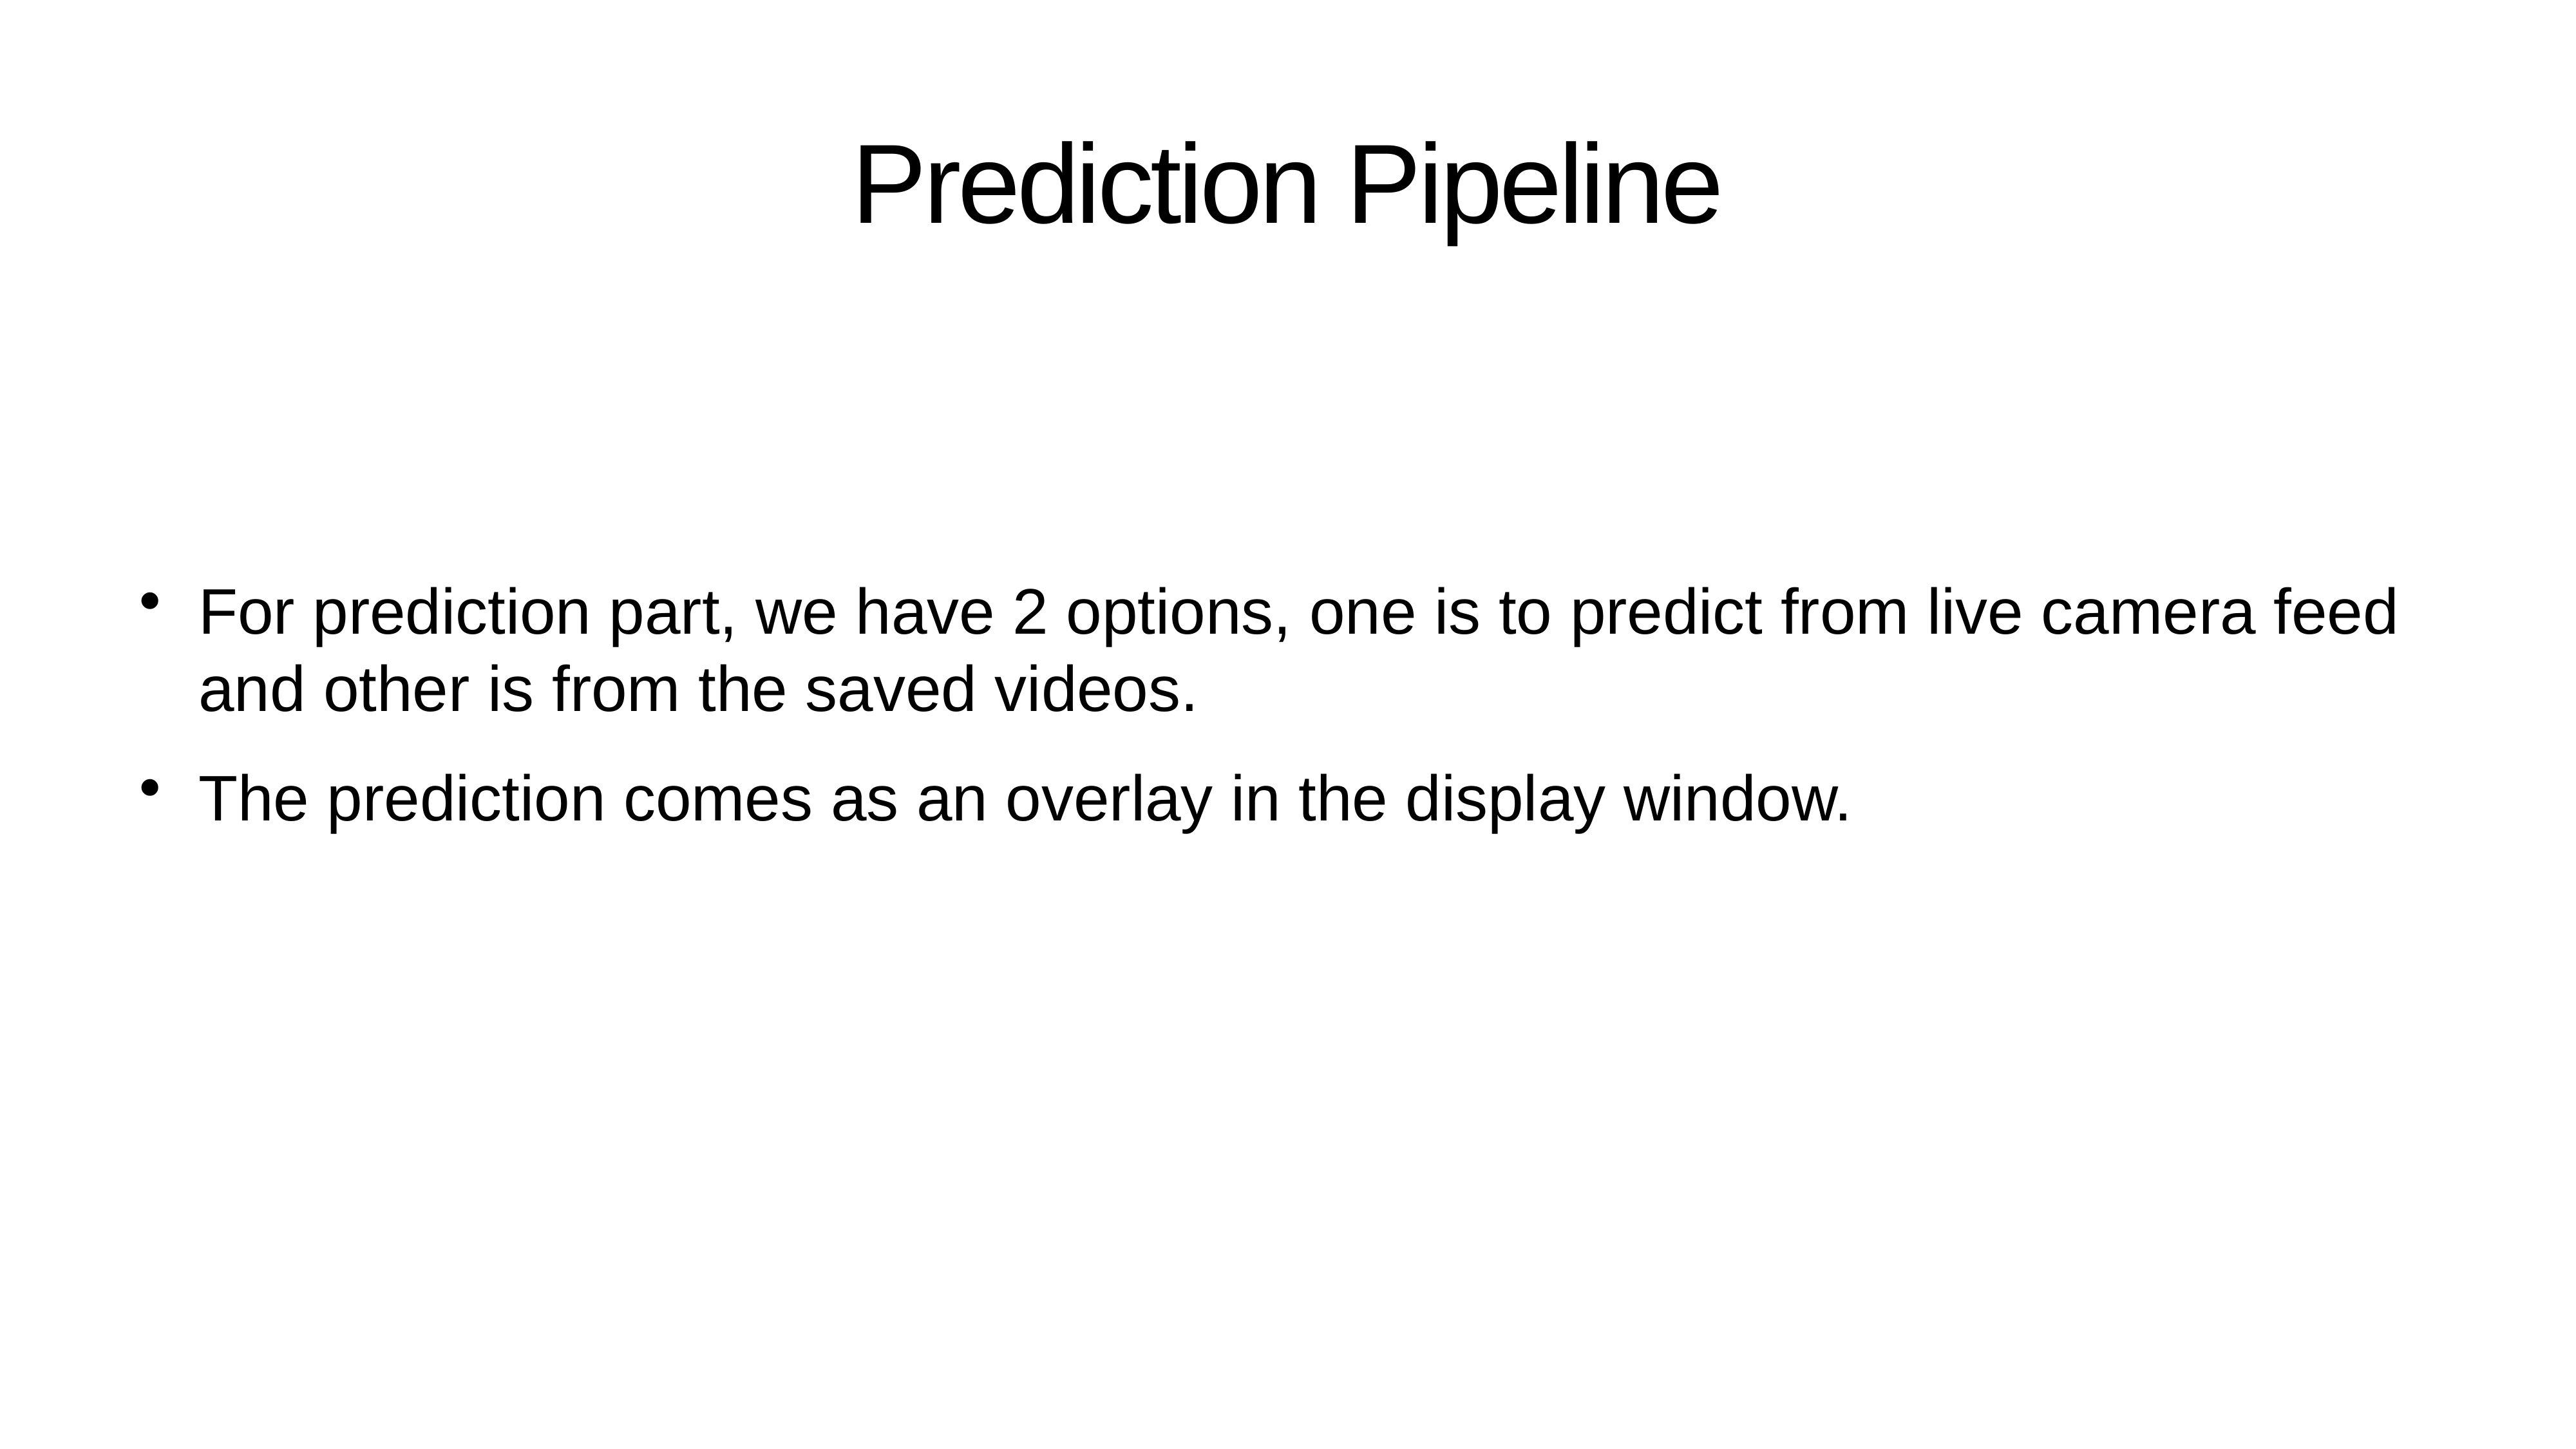

# Prediction Pipeline
For prediction part, we have 2 options, one is to predict from live camera feed and other is from the saved videos.
The prediction comes as an overlay in the display window.